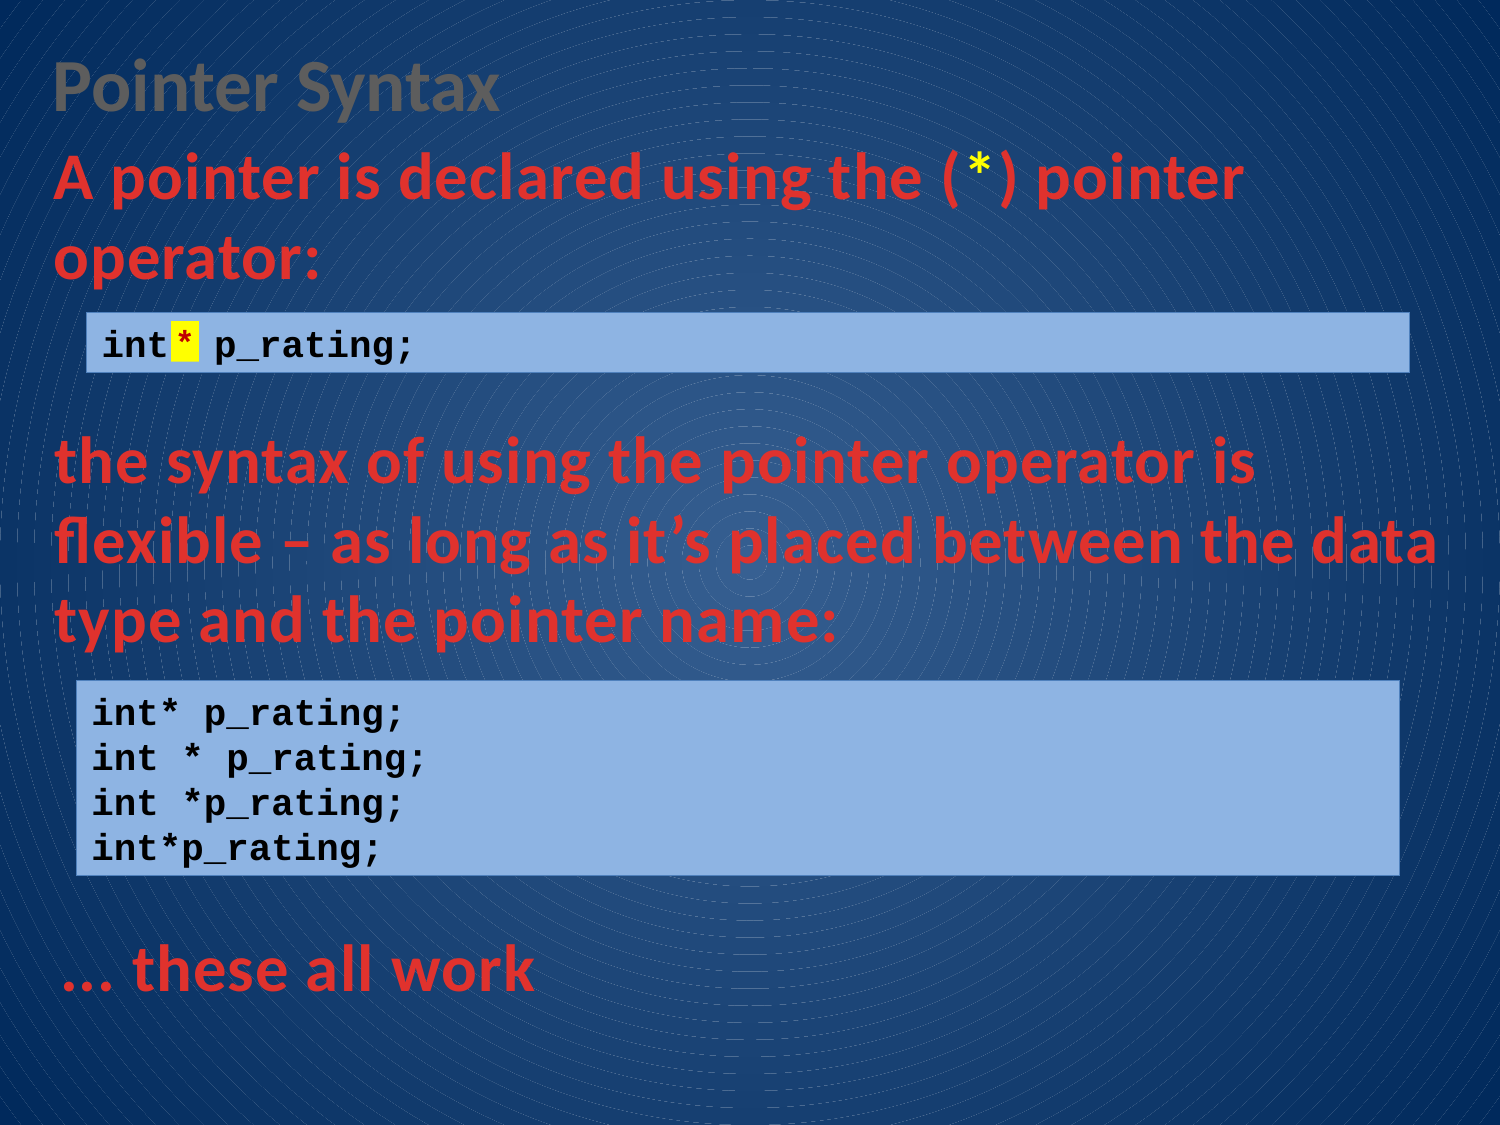

Pointer Syntax
A pointer is declared using the (*) pointer operator:
int* p_rating;
*
the syntax of using the pointer operator is flexible – as long as it’s placed between the data type and the pointer name:
int* p_rating;
int * p_rating;
int *p_rating;
int*p_rating;
... these all work